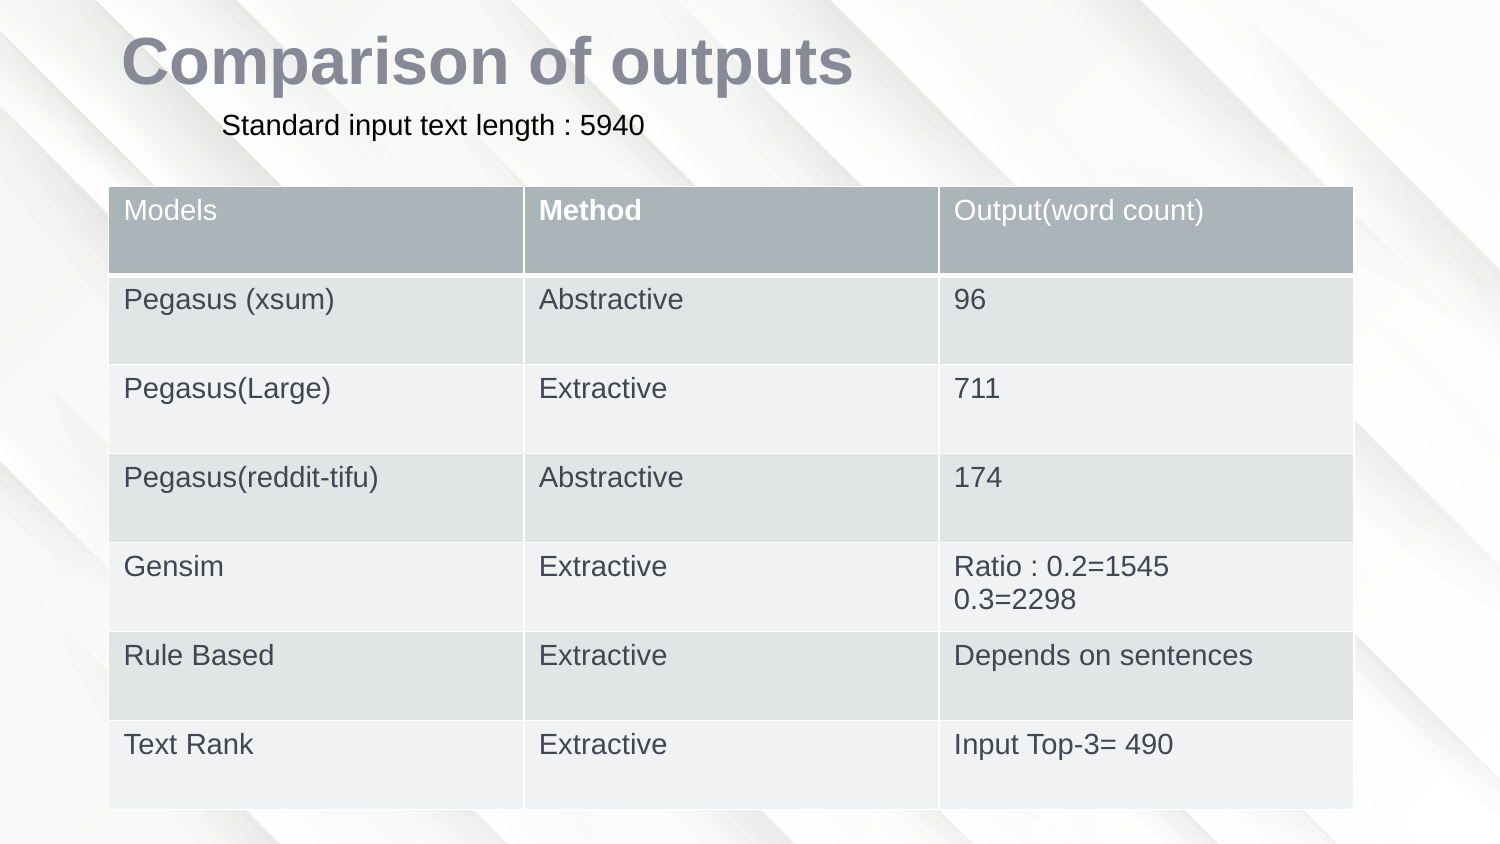

# Comparison of outputs
Standard input text length : 5940
| Models | Method | Output(word count) |
| --- | --- | --- |
| Pegasus (xsum) | Abstractive | 96 |
| Pegasus(Large) | Extractive | 711 |
| Pegasus(reddit-tifu) | Abstractive | 174 |
| Gensim | Extractive | Ratio : 0.2=1545 0.3=2298 |
| Rule Based | Extractive | Depends on sentences |
| Text Rank | Extractive | Input Top-3= 490 |